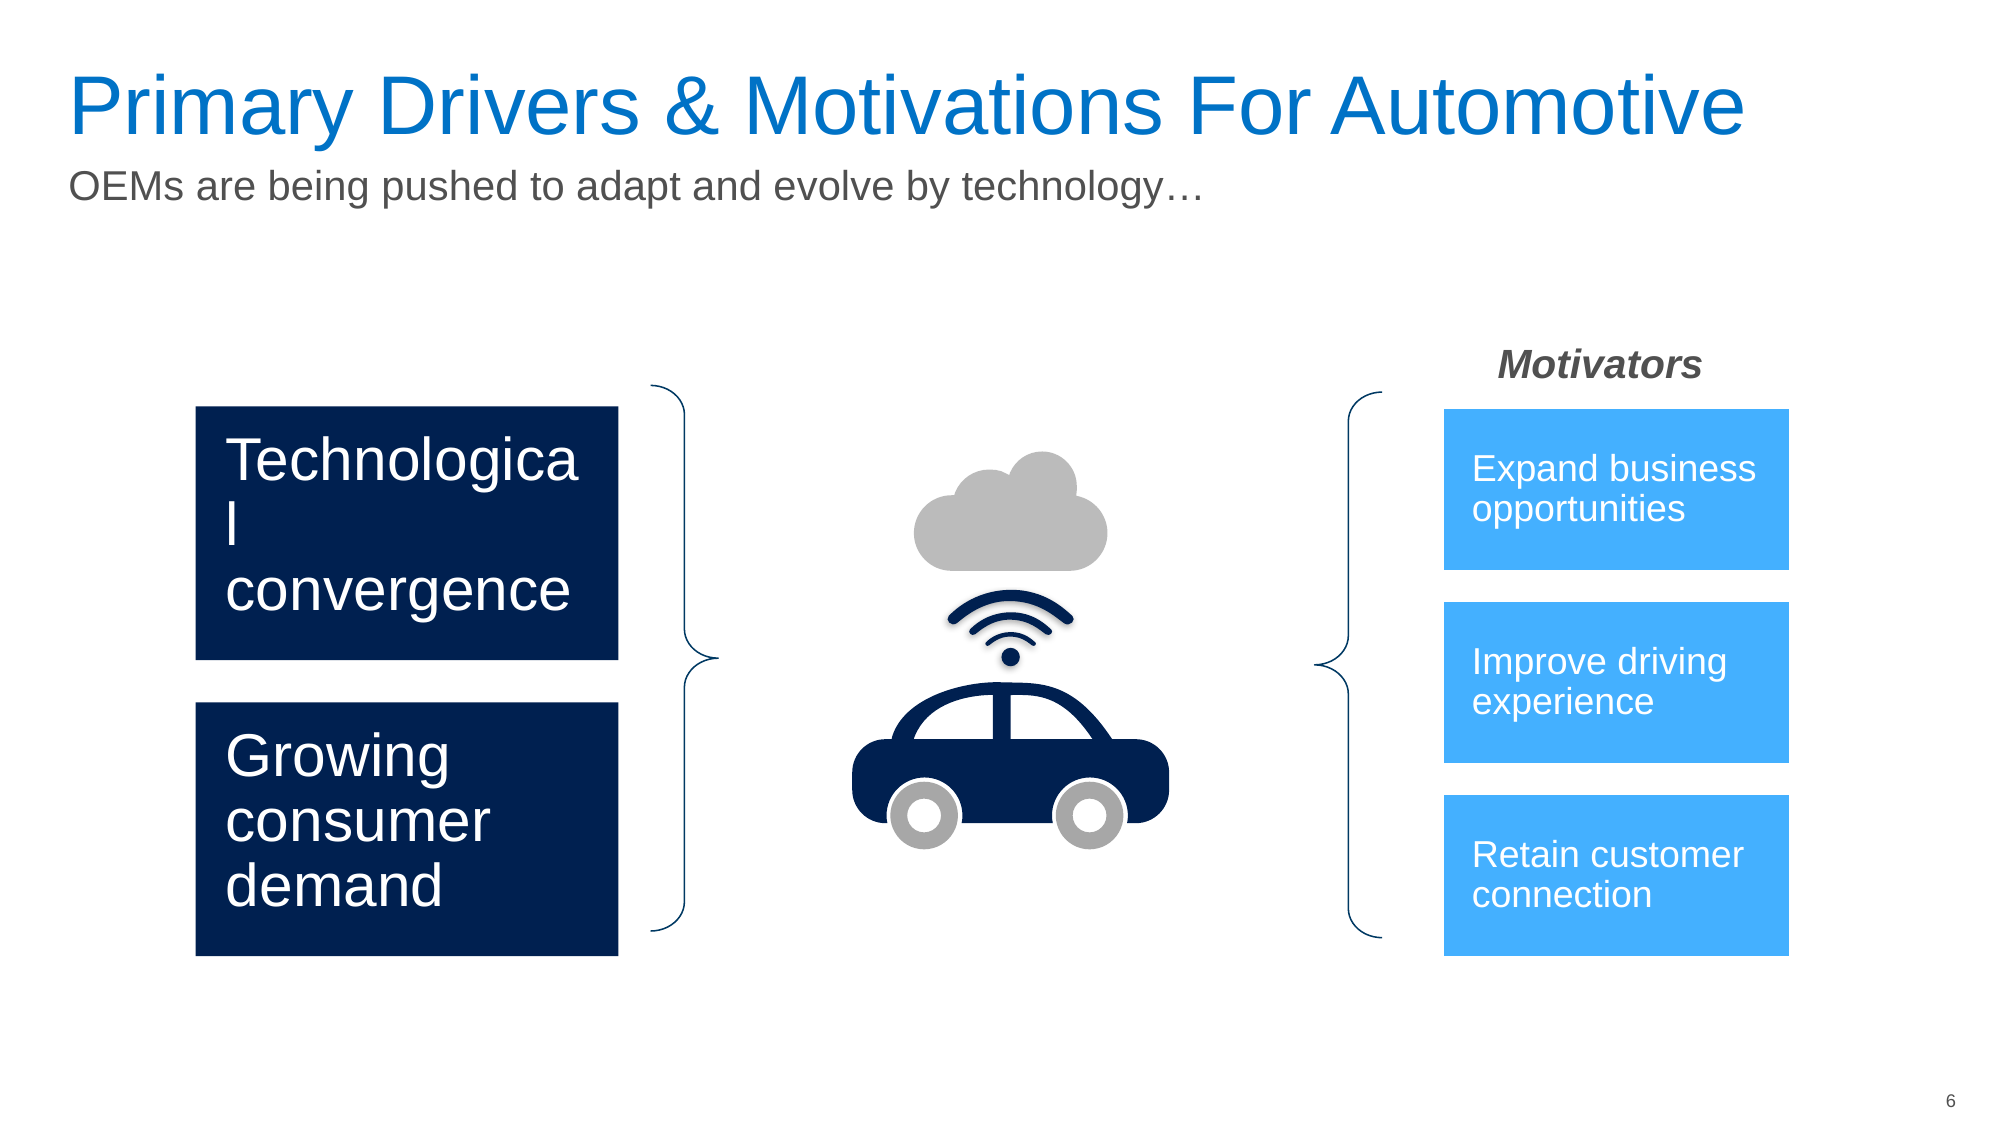

# Primary Drivers & Motivations For Automotive

OEMs are being pushed to adapt and evolve by technology…

Motivators

Technological convergence
Growing consumer demand
Expand business opportunities
Improve driving experience
Retain customer connection